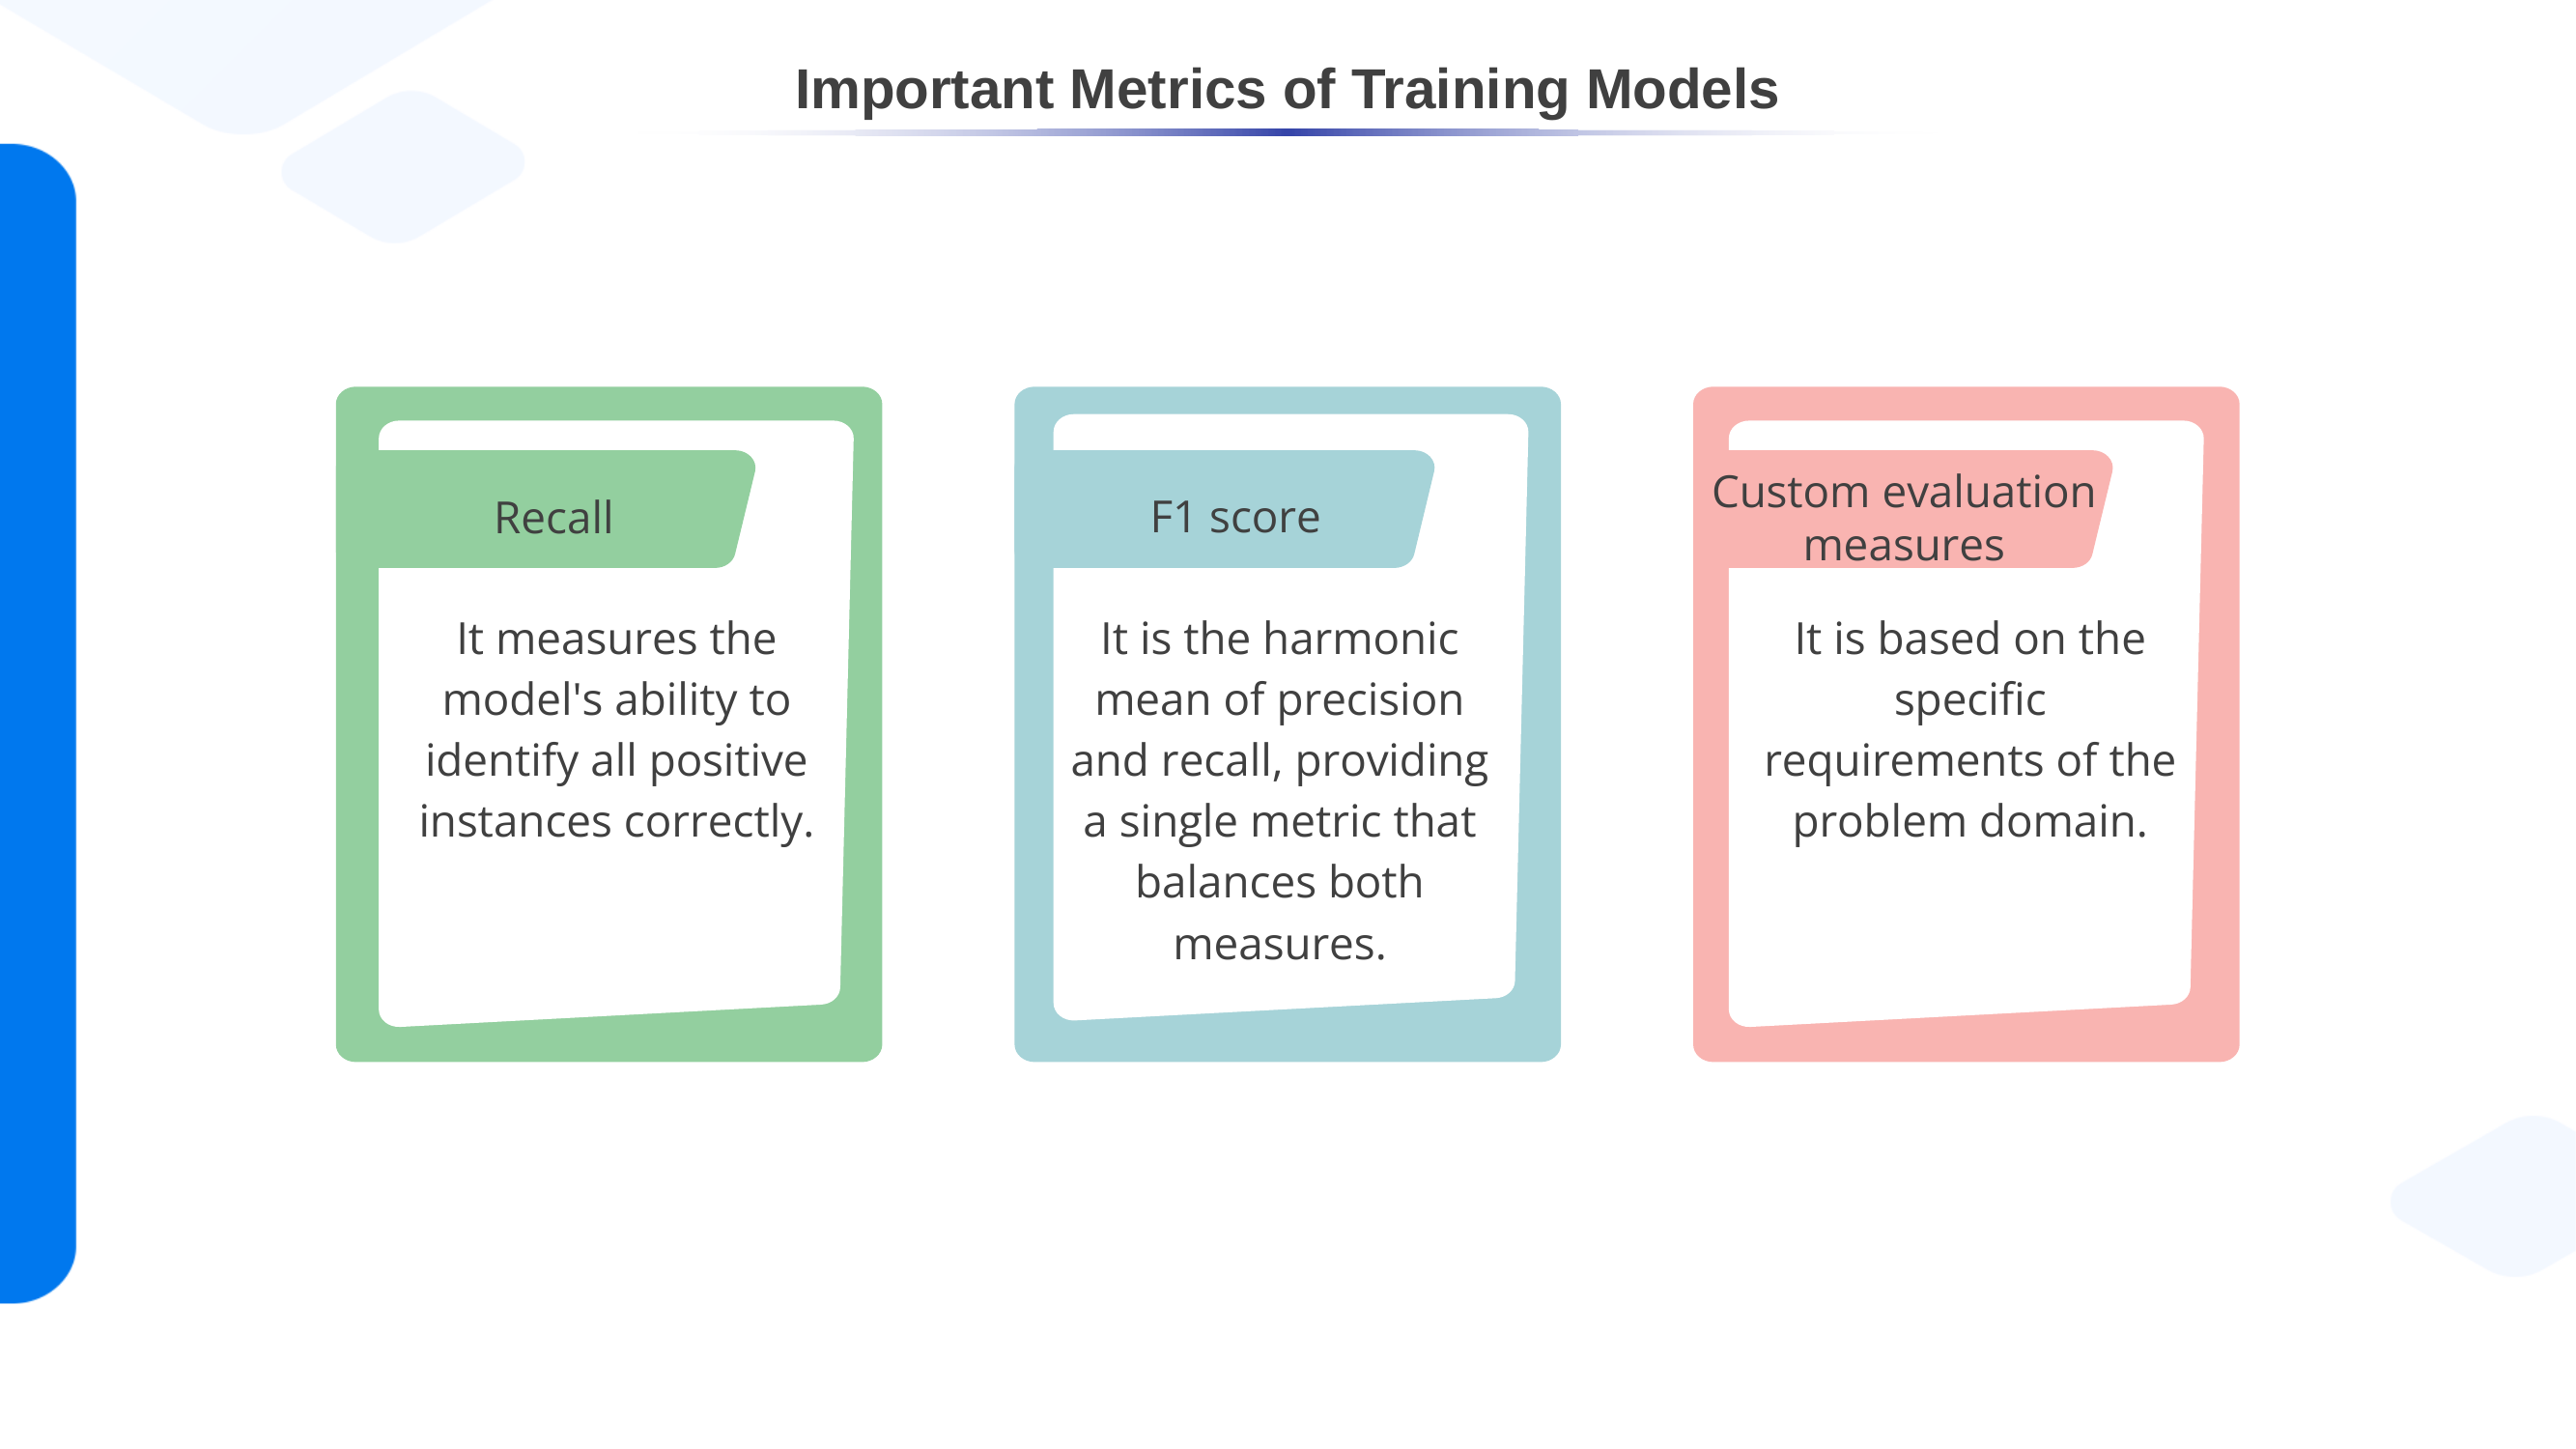

# Important Metrics of Training Models

Recall
It measures the model's ability to identify all positive instances correctly.

Custom evaluation measures
F1 score
It is the harmonic mean of precision and recall, providing a single metric that balances both measures.
It is based on the specific requirements of the problem domain.